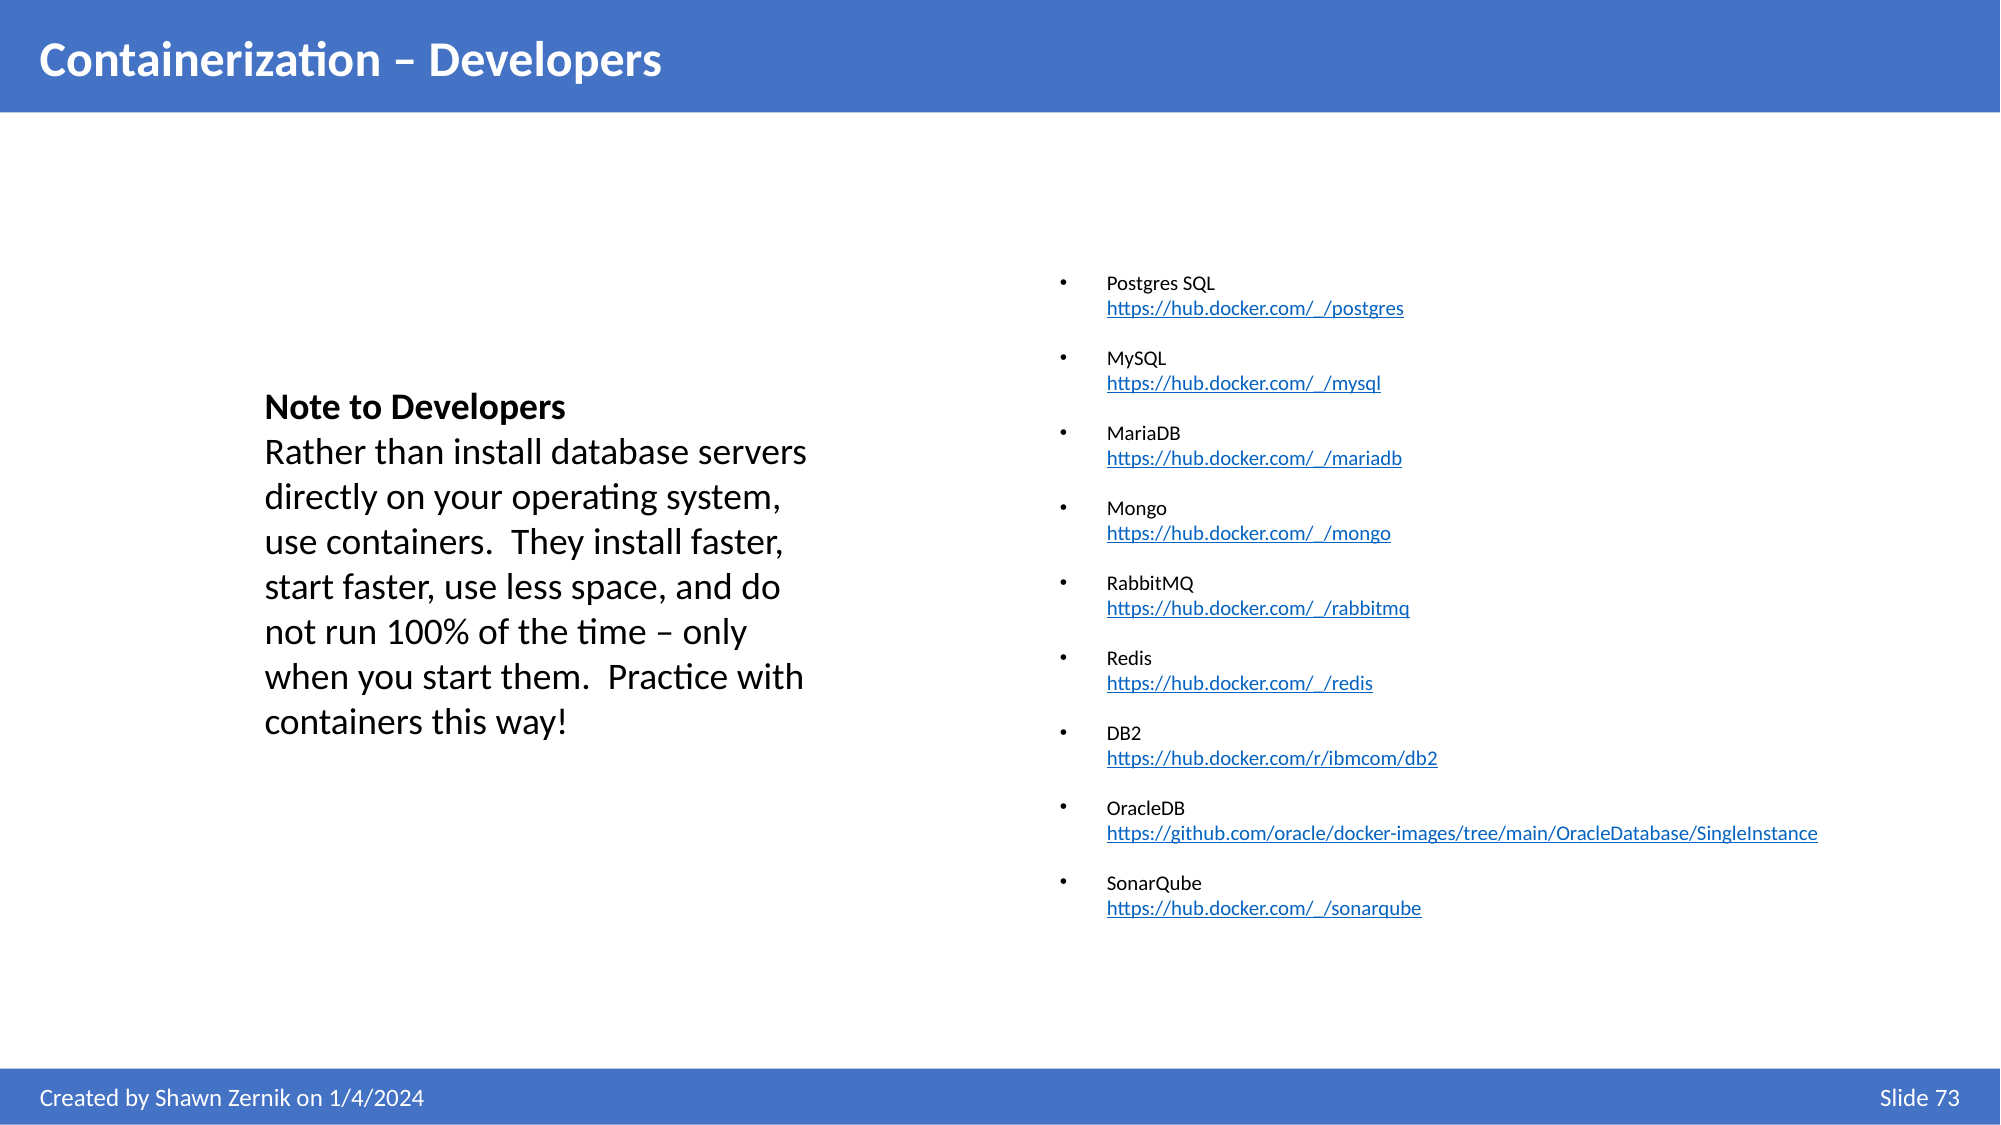

Containerization – Developers
Postgres SQL
https://hub.docker.com/_/postgres

MySQL
https://hub.docker.com/_/mysql

MariaDB
https://hub.docker.com/_/mariadb

Mongo
https://hub.docker.com/_/mongo

RabbitMQ
https://hub.docker.com/_/rabbitmq

Redis
https://hub.docker.com/_/redis

DB2
https://hub.docker.com/r/ibmcom/db2

OracleDB
https://github.com/oracle/docker-images/tree/main/OracleDatabase/SingleInstance

SonarQube
https://hub.docker.com/_/sonarqube
Note to Developers
Rather than install database servers directly on your operating system, use containers.  They install faster, start faster, use less space, and do not run 100% of the time – only when you start them.  Practice with containers this way!

Created by Shawn Zernik on 1/4/2024
Slide 73